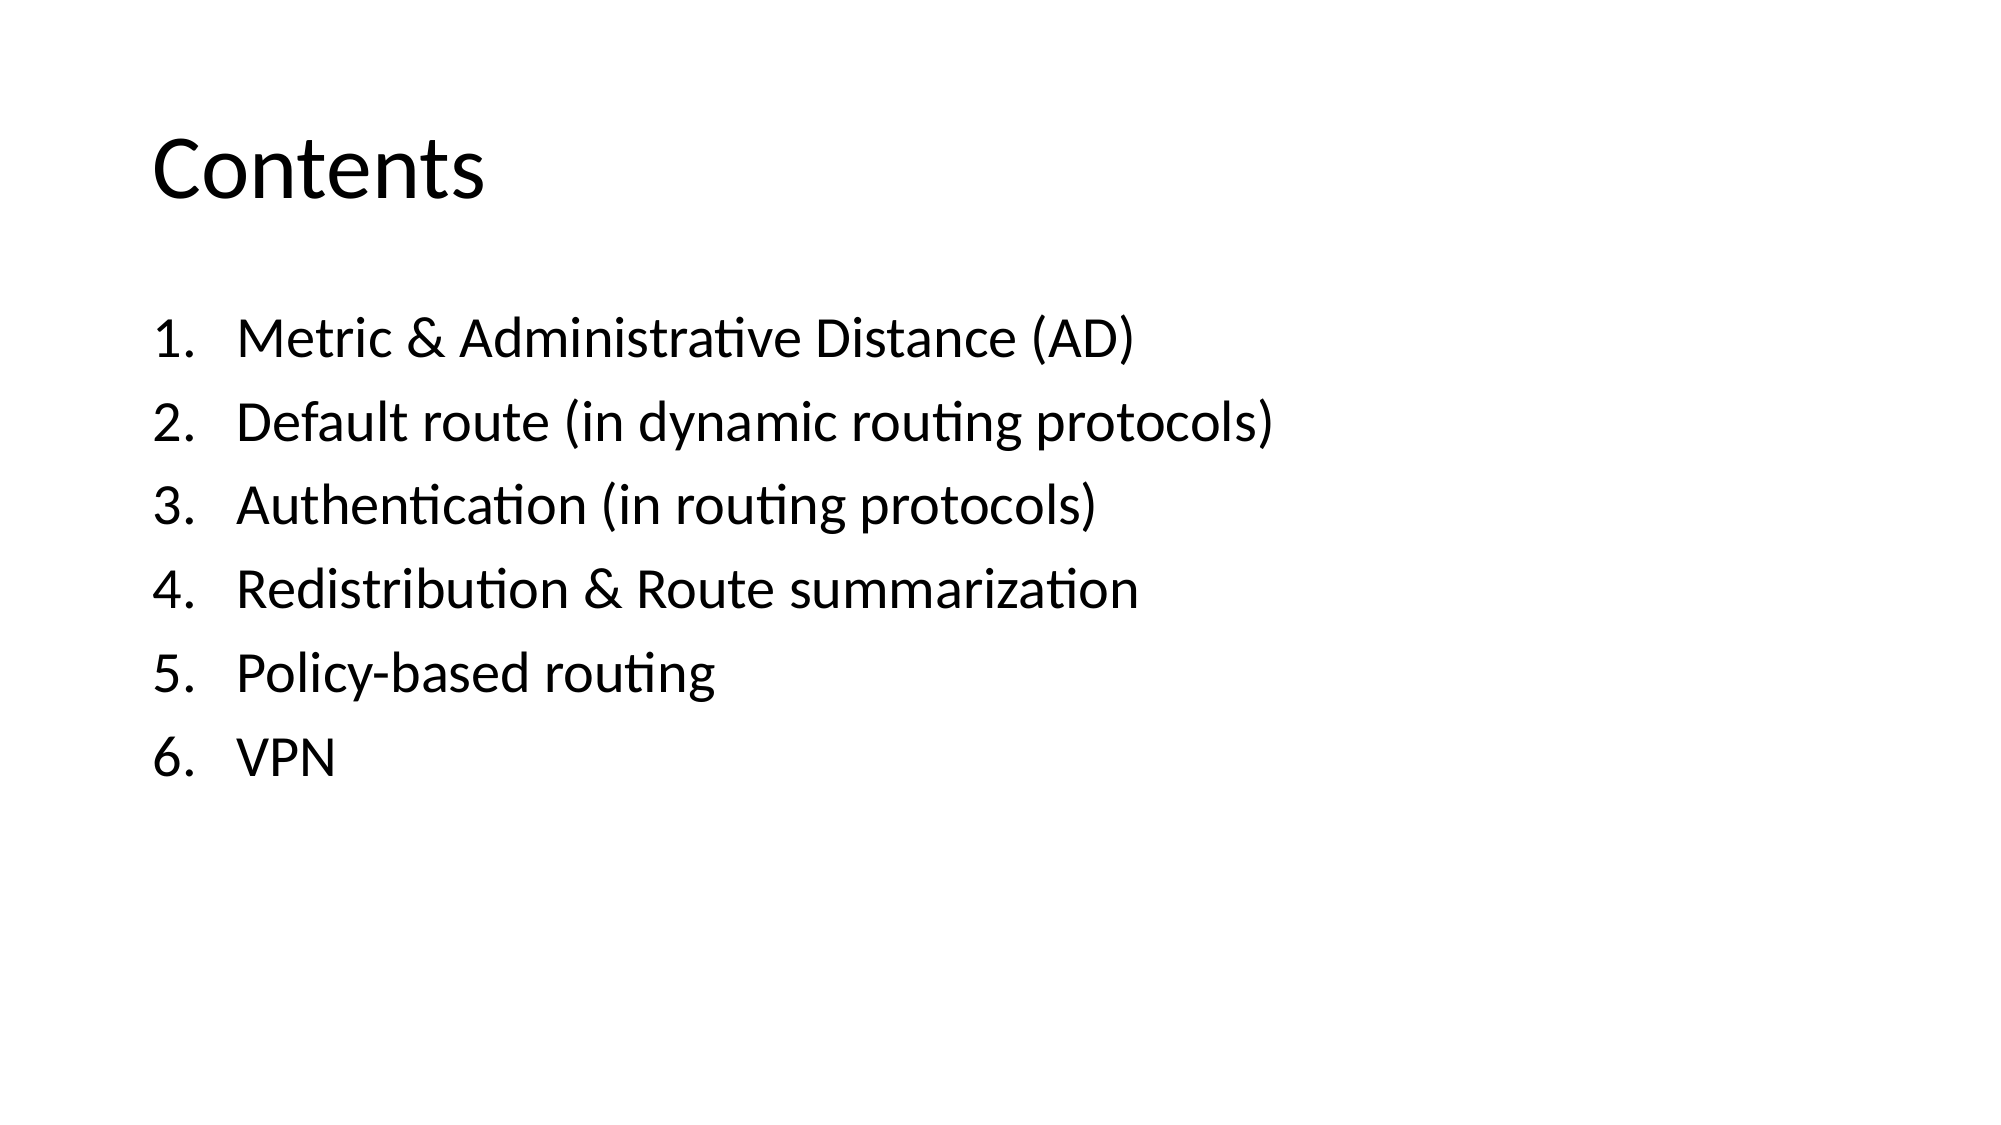

# Contents
Metric & Administrative Distance (AD)
Default route (in dynamic routing protocols)
Authentication (in routing protocols)
Redistribution & Route summarization
Policy-based routing
VPN